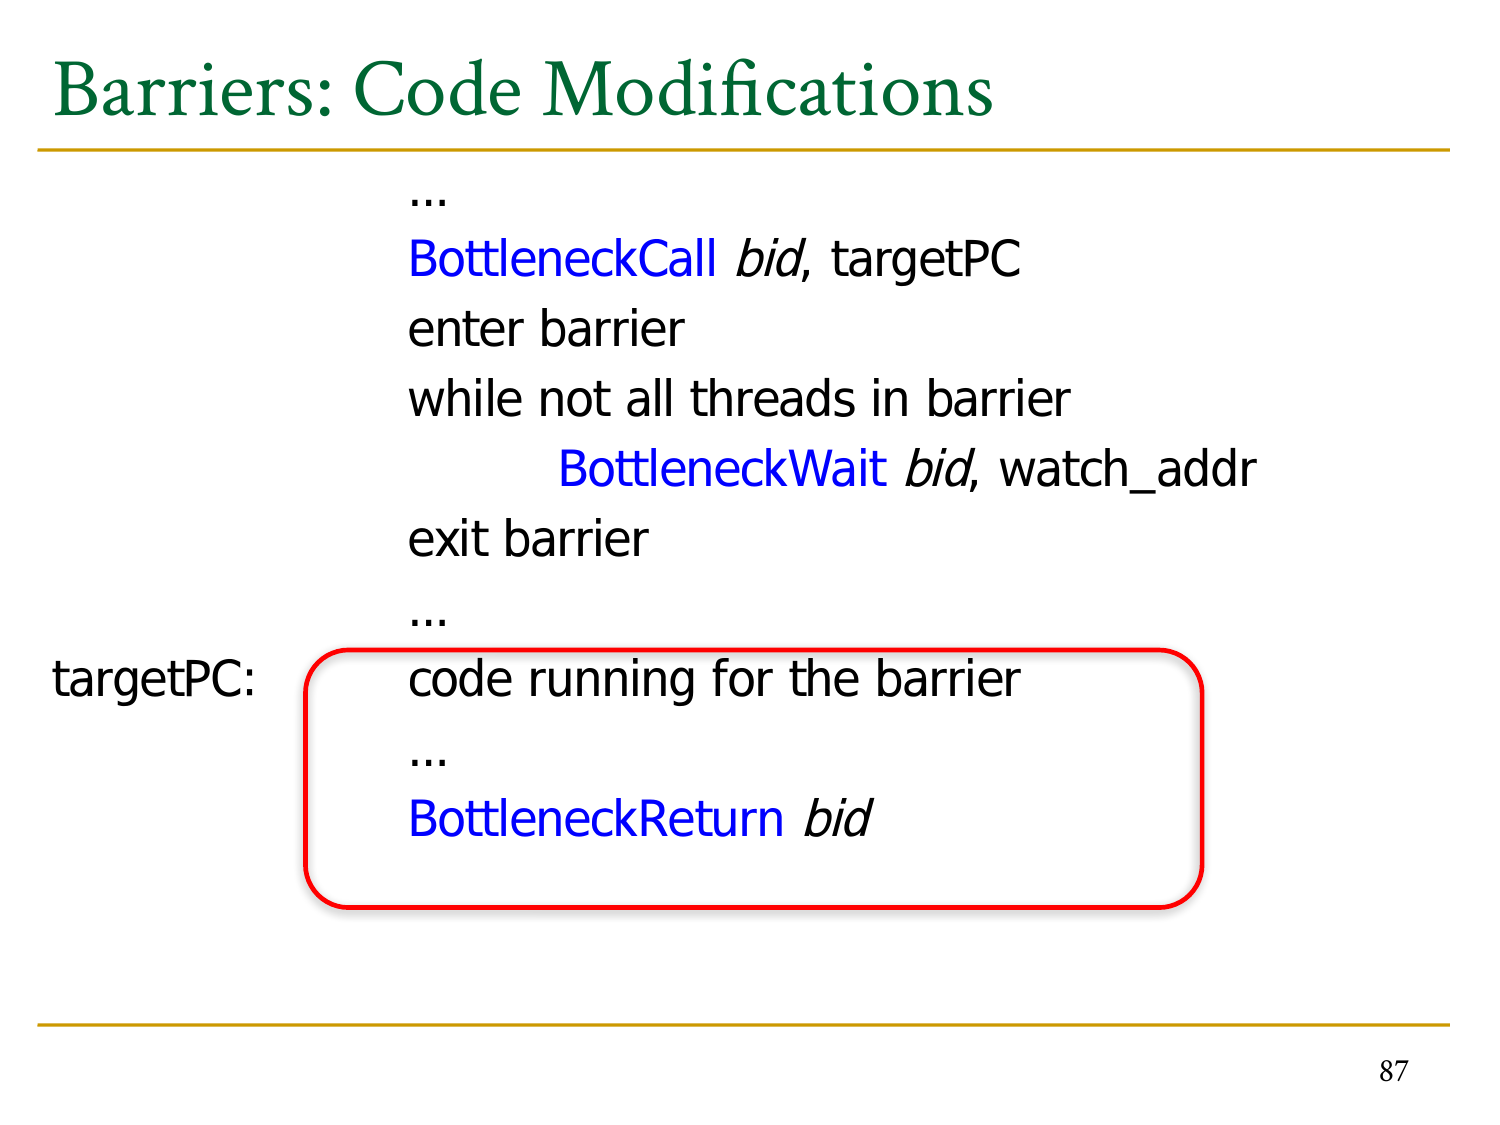

# Barriers: Code Modifications
			…
			BottleneckCall bid, targetPC
			enter barrier
			while not all threads in barrier
				BottleneckWait bid, watch_addr
			exit barrier
			…
targetPC: 	code running for the barrier
			…
			BottleneckReturn bid

87